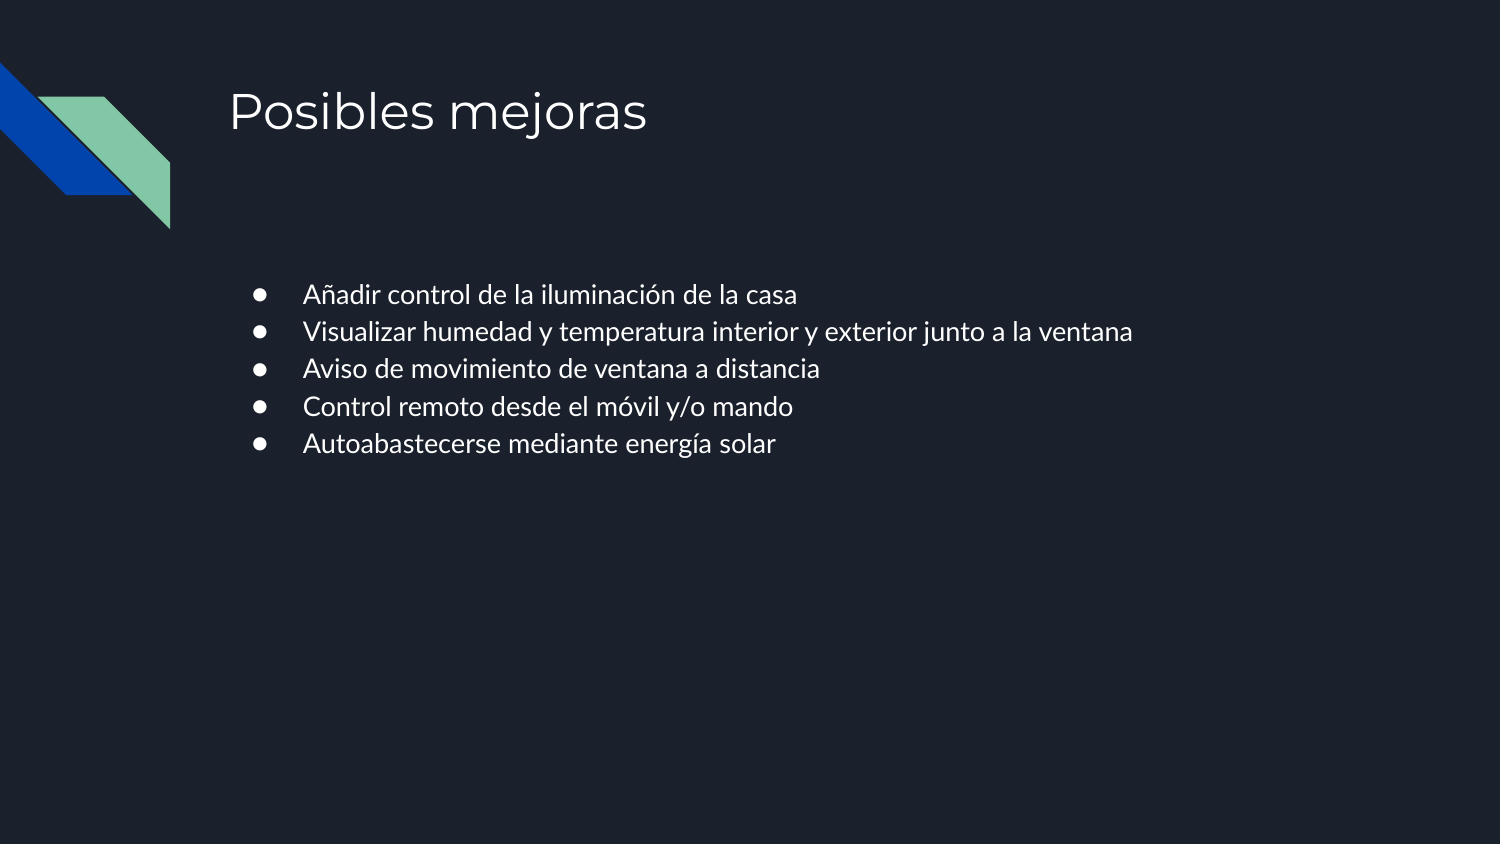

# Posibles mejoras
Añadir control de la iluminación de la casa
Visualizar humedad y temperatura interior y exterior junto a la ventana
Aviso de movimiento de ventana a distancia
Control remoto desde el móvil y/o mando
Autoabastecerse mediante energía solar